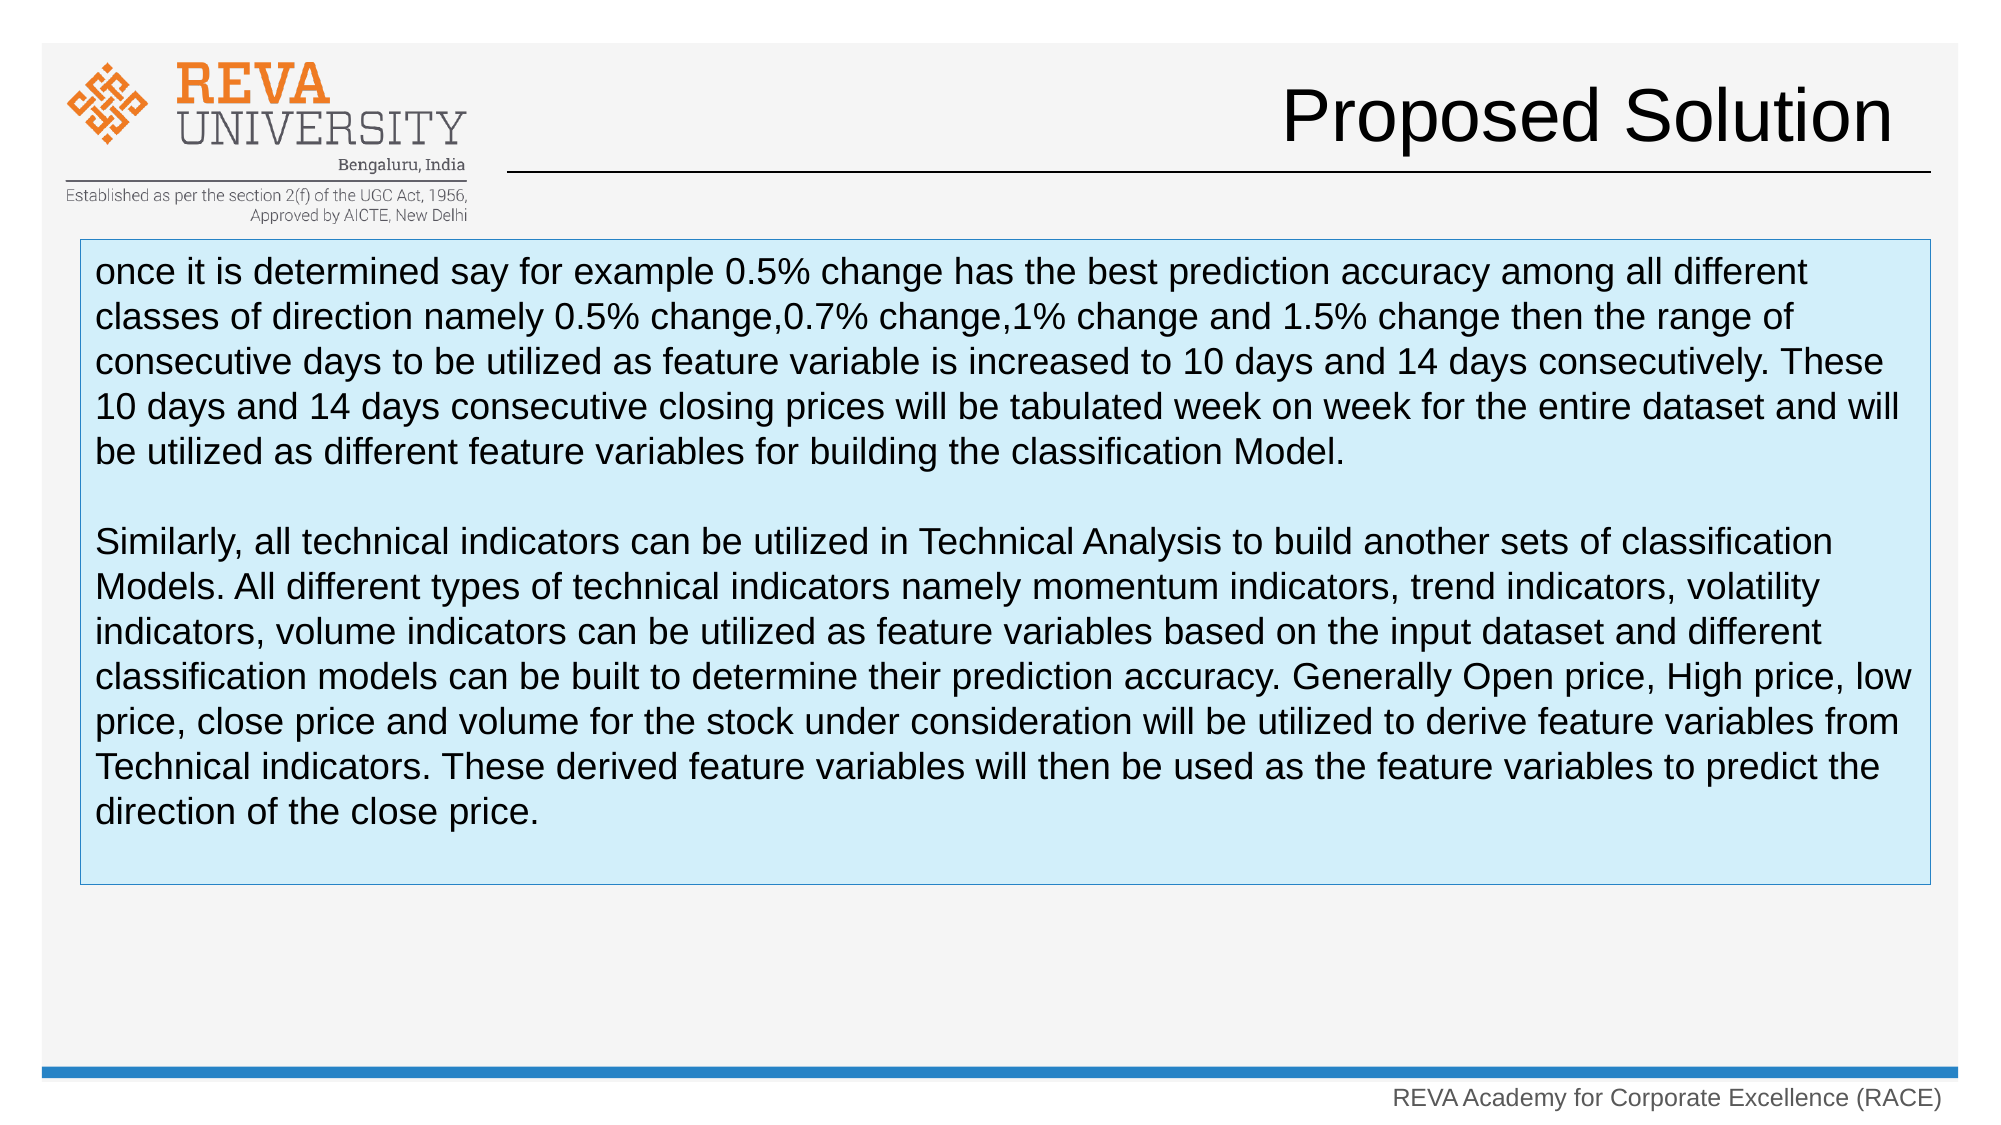

# Proposed Solution
once it is determined say for example 0.5% change has the best prediction accuracy among all different classes of direction namely 0.5% change,0.7% change,1% change and 1.5% change then the range of consecutive days to be utilized as feature variable is increased to 10 days and 14 days consecutively. These 10 days and 14 days consecutive closing prices will be tabulated week on week for the entire dataset and will be utilized as different feature variables for building the classification Model.

Similarly, all technical indicators can be utilized in Technical Analysis to build another sets of classification Models. All different types of technical indicators namely momentum indicators, trend indicators, volatility indicators, volume indicators can be utilized as feature variables based on the input dataset and different classification models can be built to determine their prediction accuracy. Generally Open price, High price, low price, close price and volume for the stock under consideration will be utilized to derive feature variables from Technical indicators. These derived feature variables will then be used as the feature variables to predict the direction of the close price.